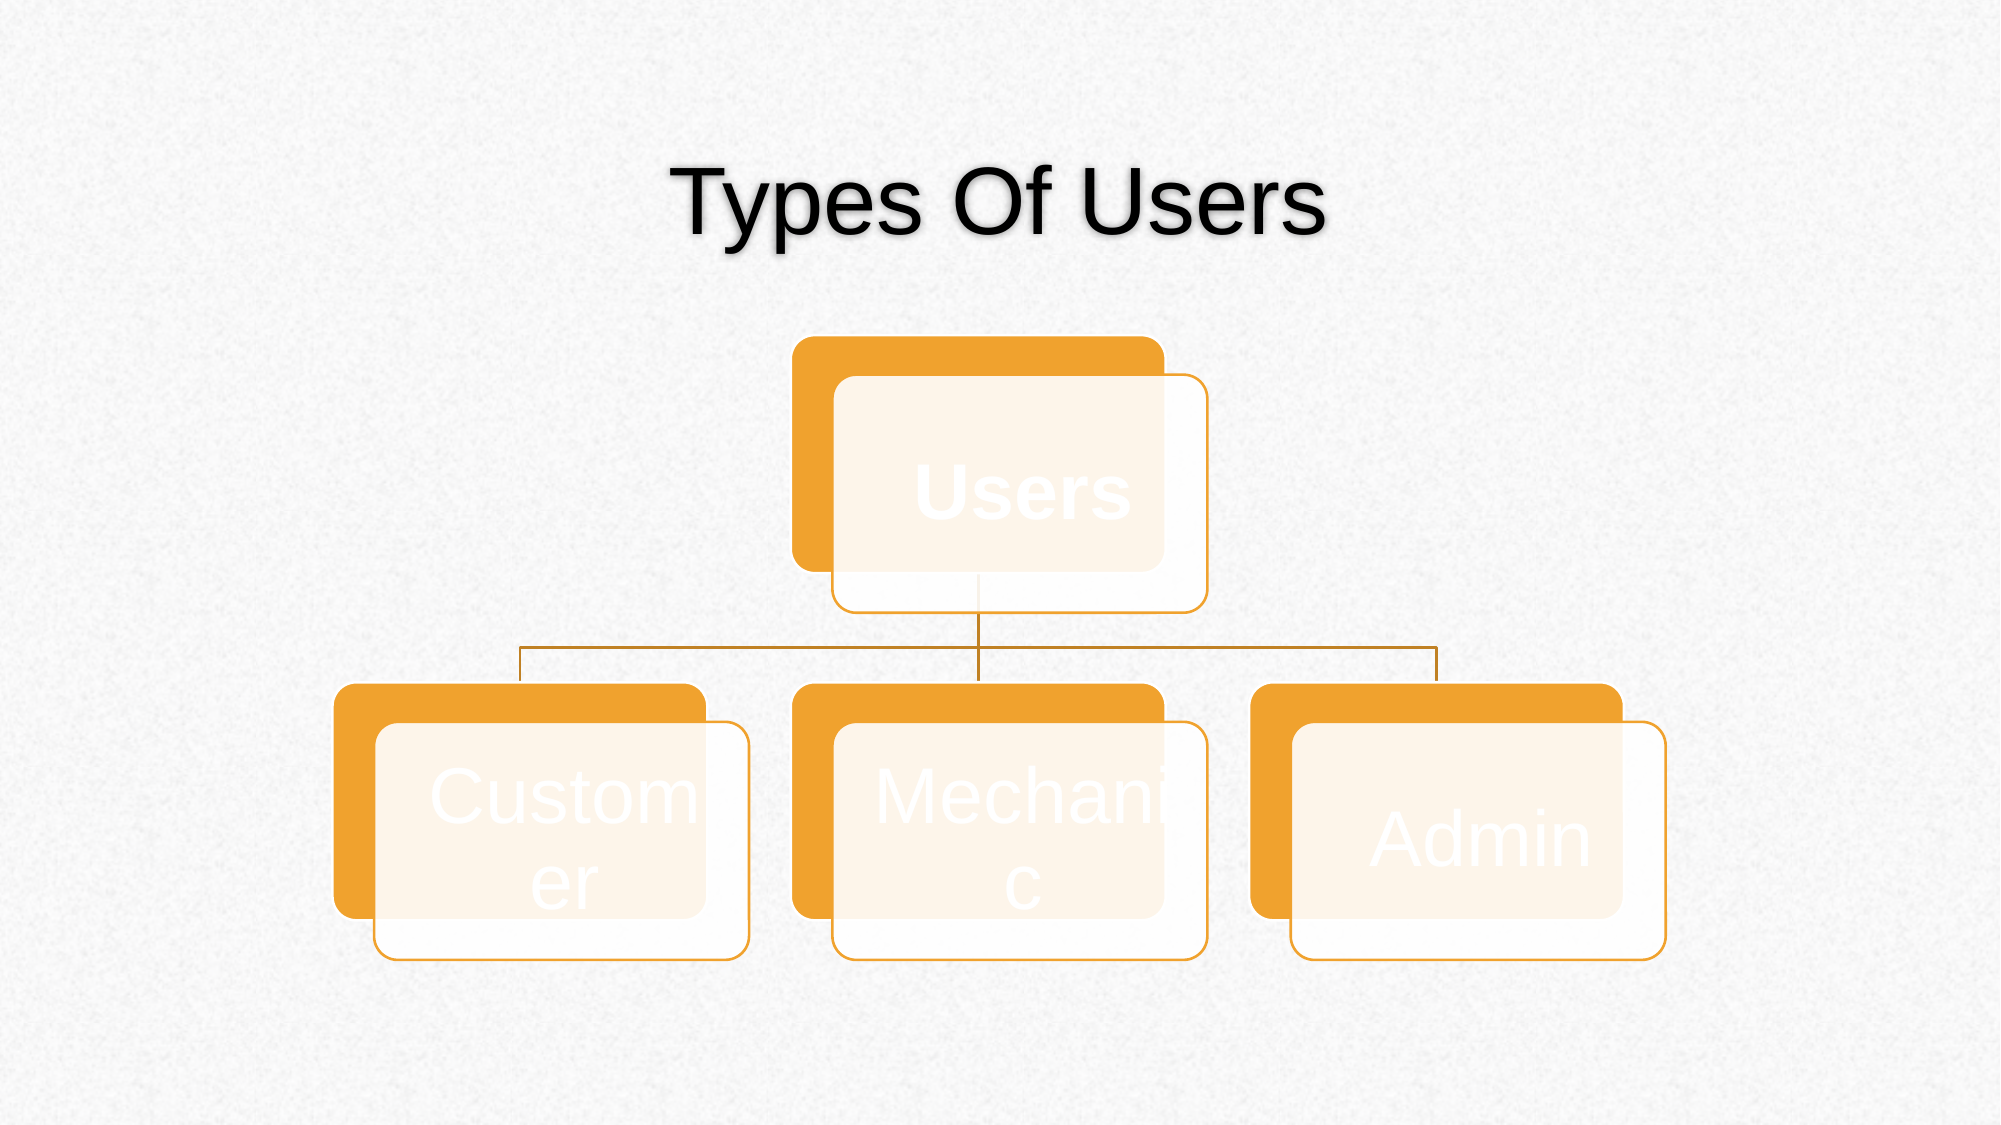

# Types Of Users
Users
Customer
Mechanic
Admin